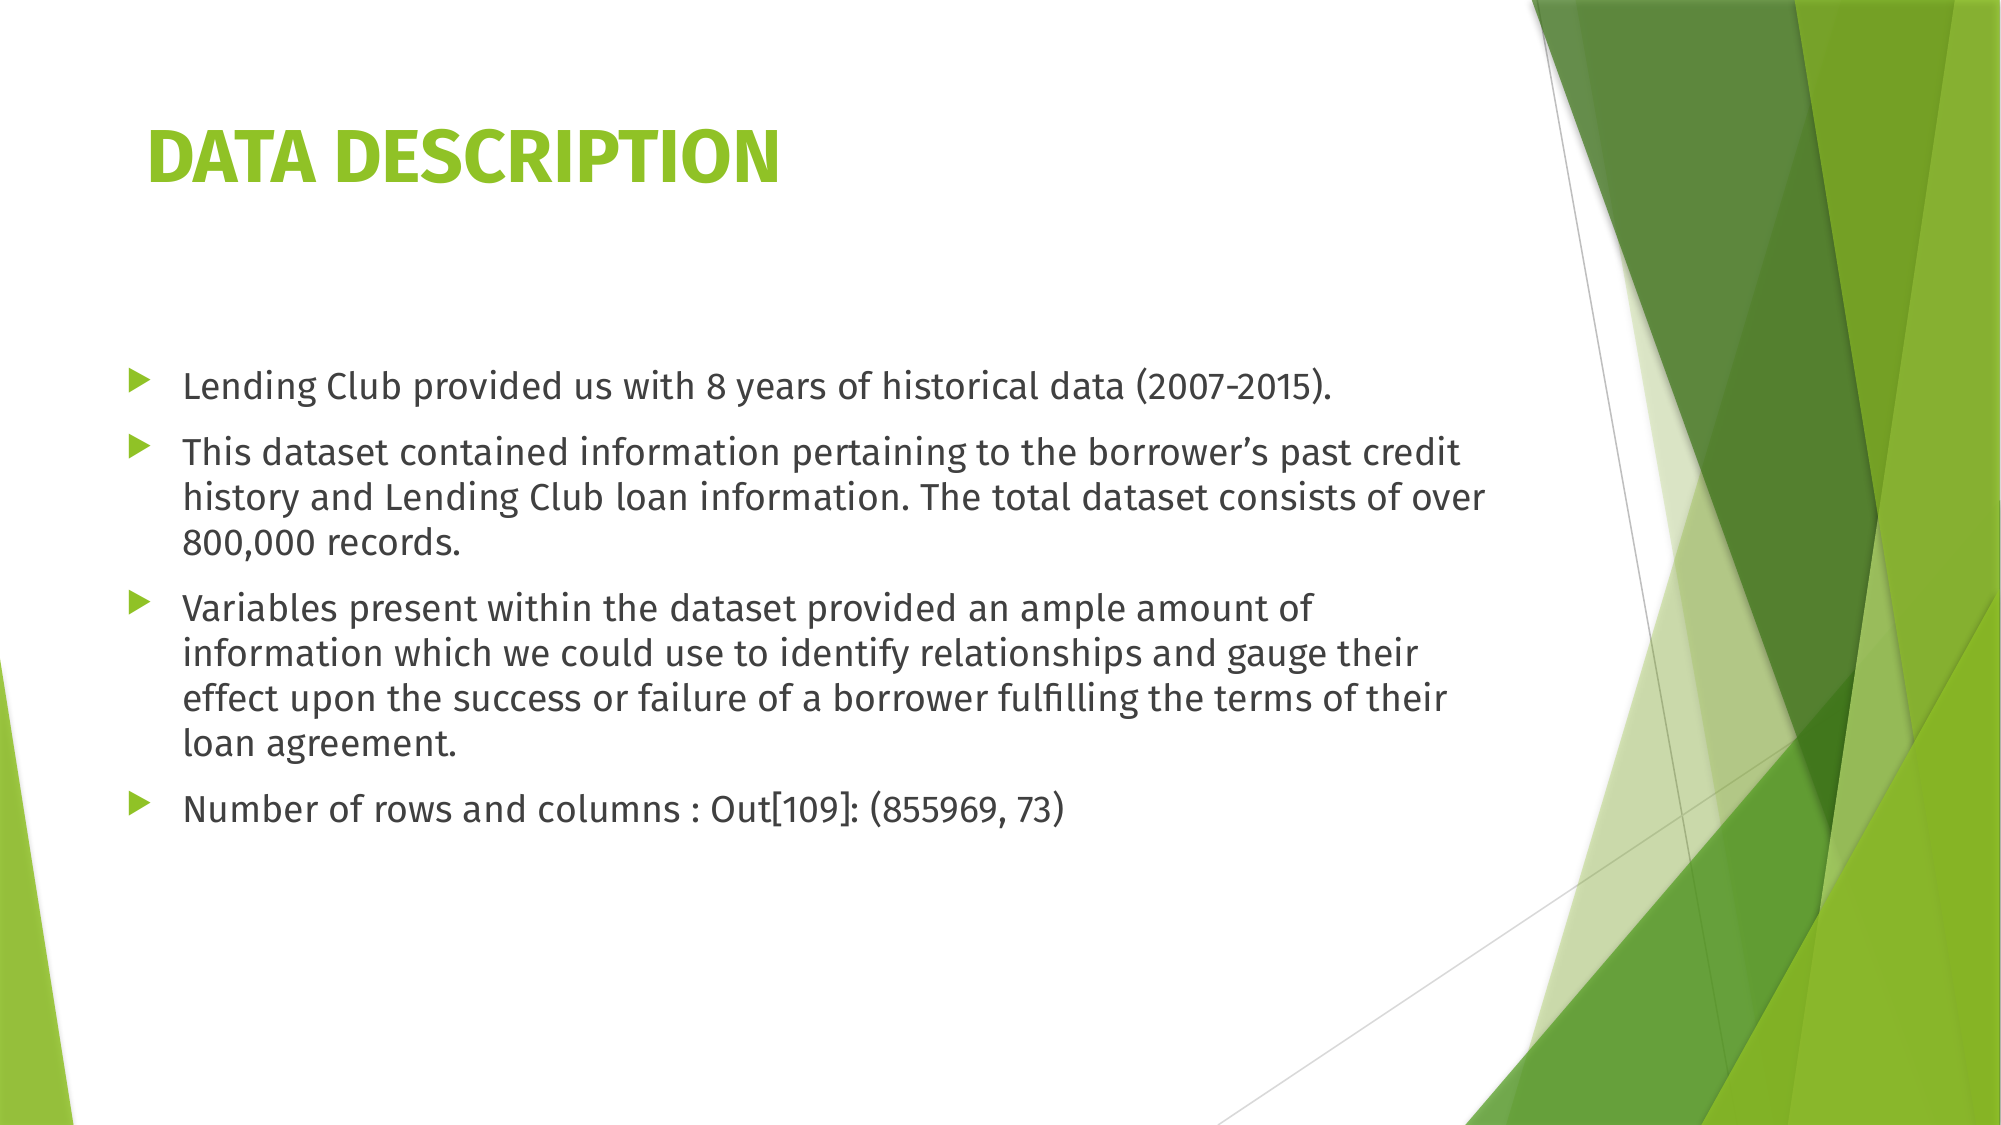

# DATA DESCRIPTION
Lending Club provided us with 8 years of historical data (2007-2015).
This dataset contained information pertaining to the borrower’s past credit history and Lending Club loan information. The total dataset consists of over 800,000 records.
Variables present within the dataset provided an ample amount of information which we could use to identify relationships and gauge their effect upon the success or failure of a borrower fulfilling the terms of their loan agreement.
Number of rows and columns : Out[109]: (855969, 73)